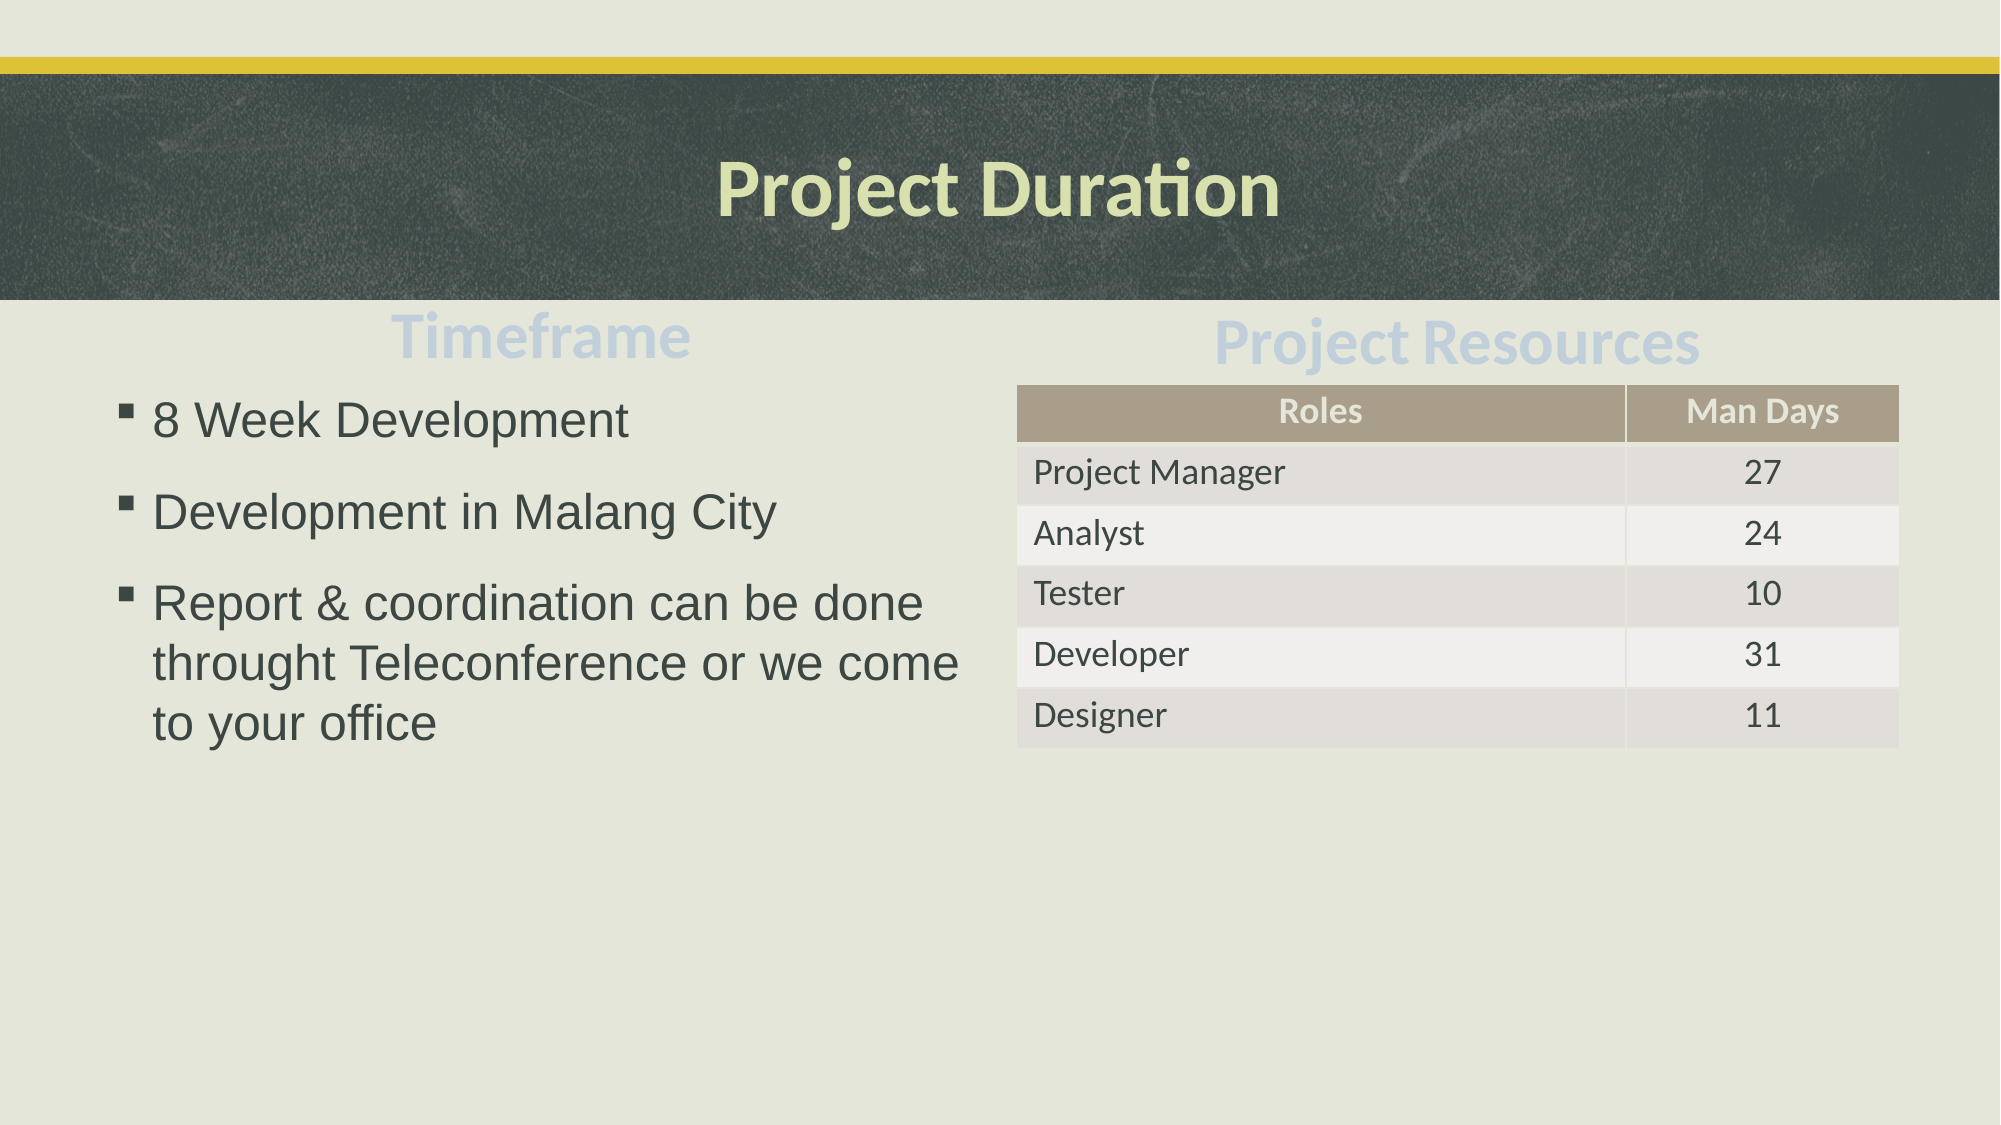

# Project Duration
Timeframe
Project Resources
8 Week Development
Development in Malang City
Report & coordination can be done throught Teleconference or we come to your office
| Roles | Man Days |
| --- | --- |
| Project Manager | 27 |
| Analyst | 24 |
| Tester | 10 |
| Developer | 31 |
| Designer | 11 |